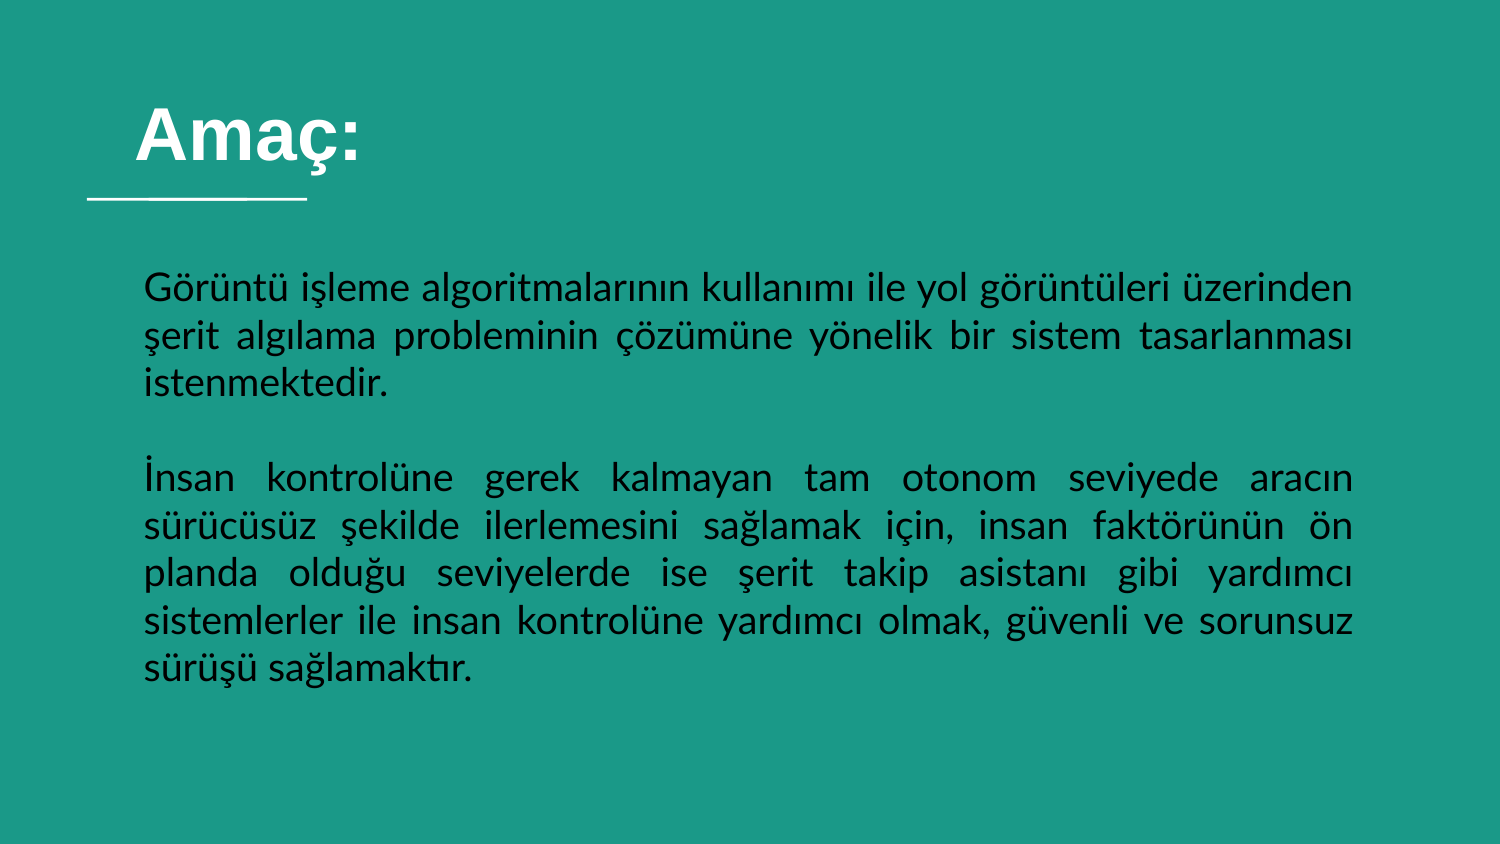

# Amaç:

Görüntü işleme algoritmalarının kullanımı ile yol görüntüleri üzerinden şerit algılama probleminin çözümüne yönelik bir sistem tasarlanması istenmektedir.

İnsan kontrolüne gerek kalmayan tam otonom seviyede aracın sürücüsüz şekilde ilerlemesini sağlamak için, insan faktörünün ön planda olduğu seviyelerde ise şerit takip asistanı gibi yardımcı sistemlerler ile insan kontrolüne yardımcı olmak, güvenli ve sorunsuz sürüşü sağlamaktır.